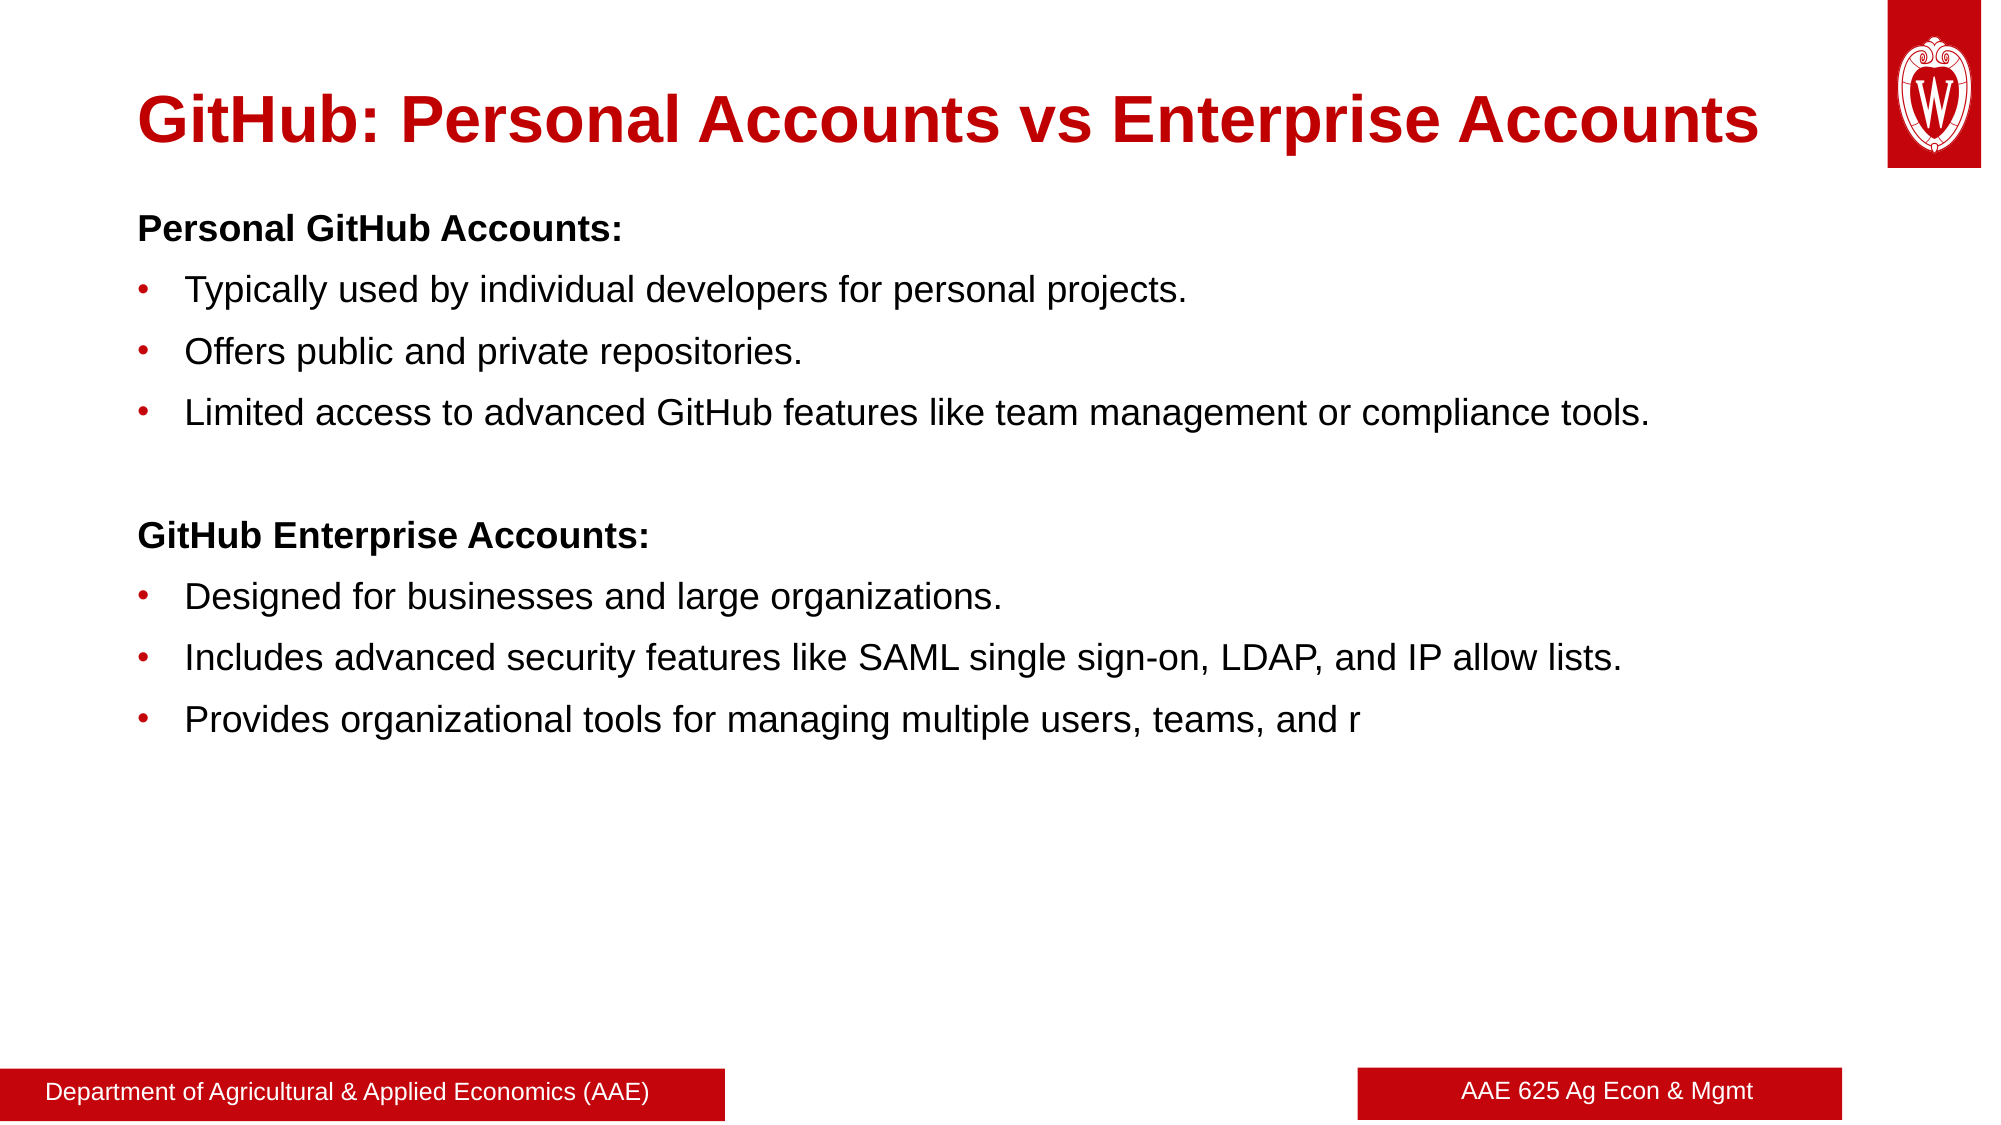

# GitHub: Personal Accounts vs Enterprise Accounts
Personal GitHub Accounts:
Typically used by individual developers for personal projects.
Offers public and private repositories.
Limited access to advanced GitHub features like team management or compliance tools.

GitHub Enterprise Accounts:
Designed for businesses and large organizations.
Includes advanced security features like SAML single sign-on, LDAP, and IP allow lists.
Provides organizational tools for managing multiple users, teams, and r